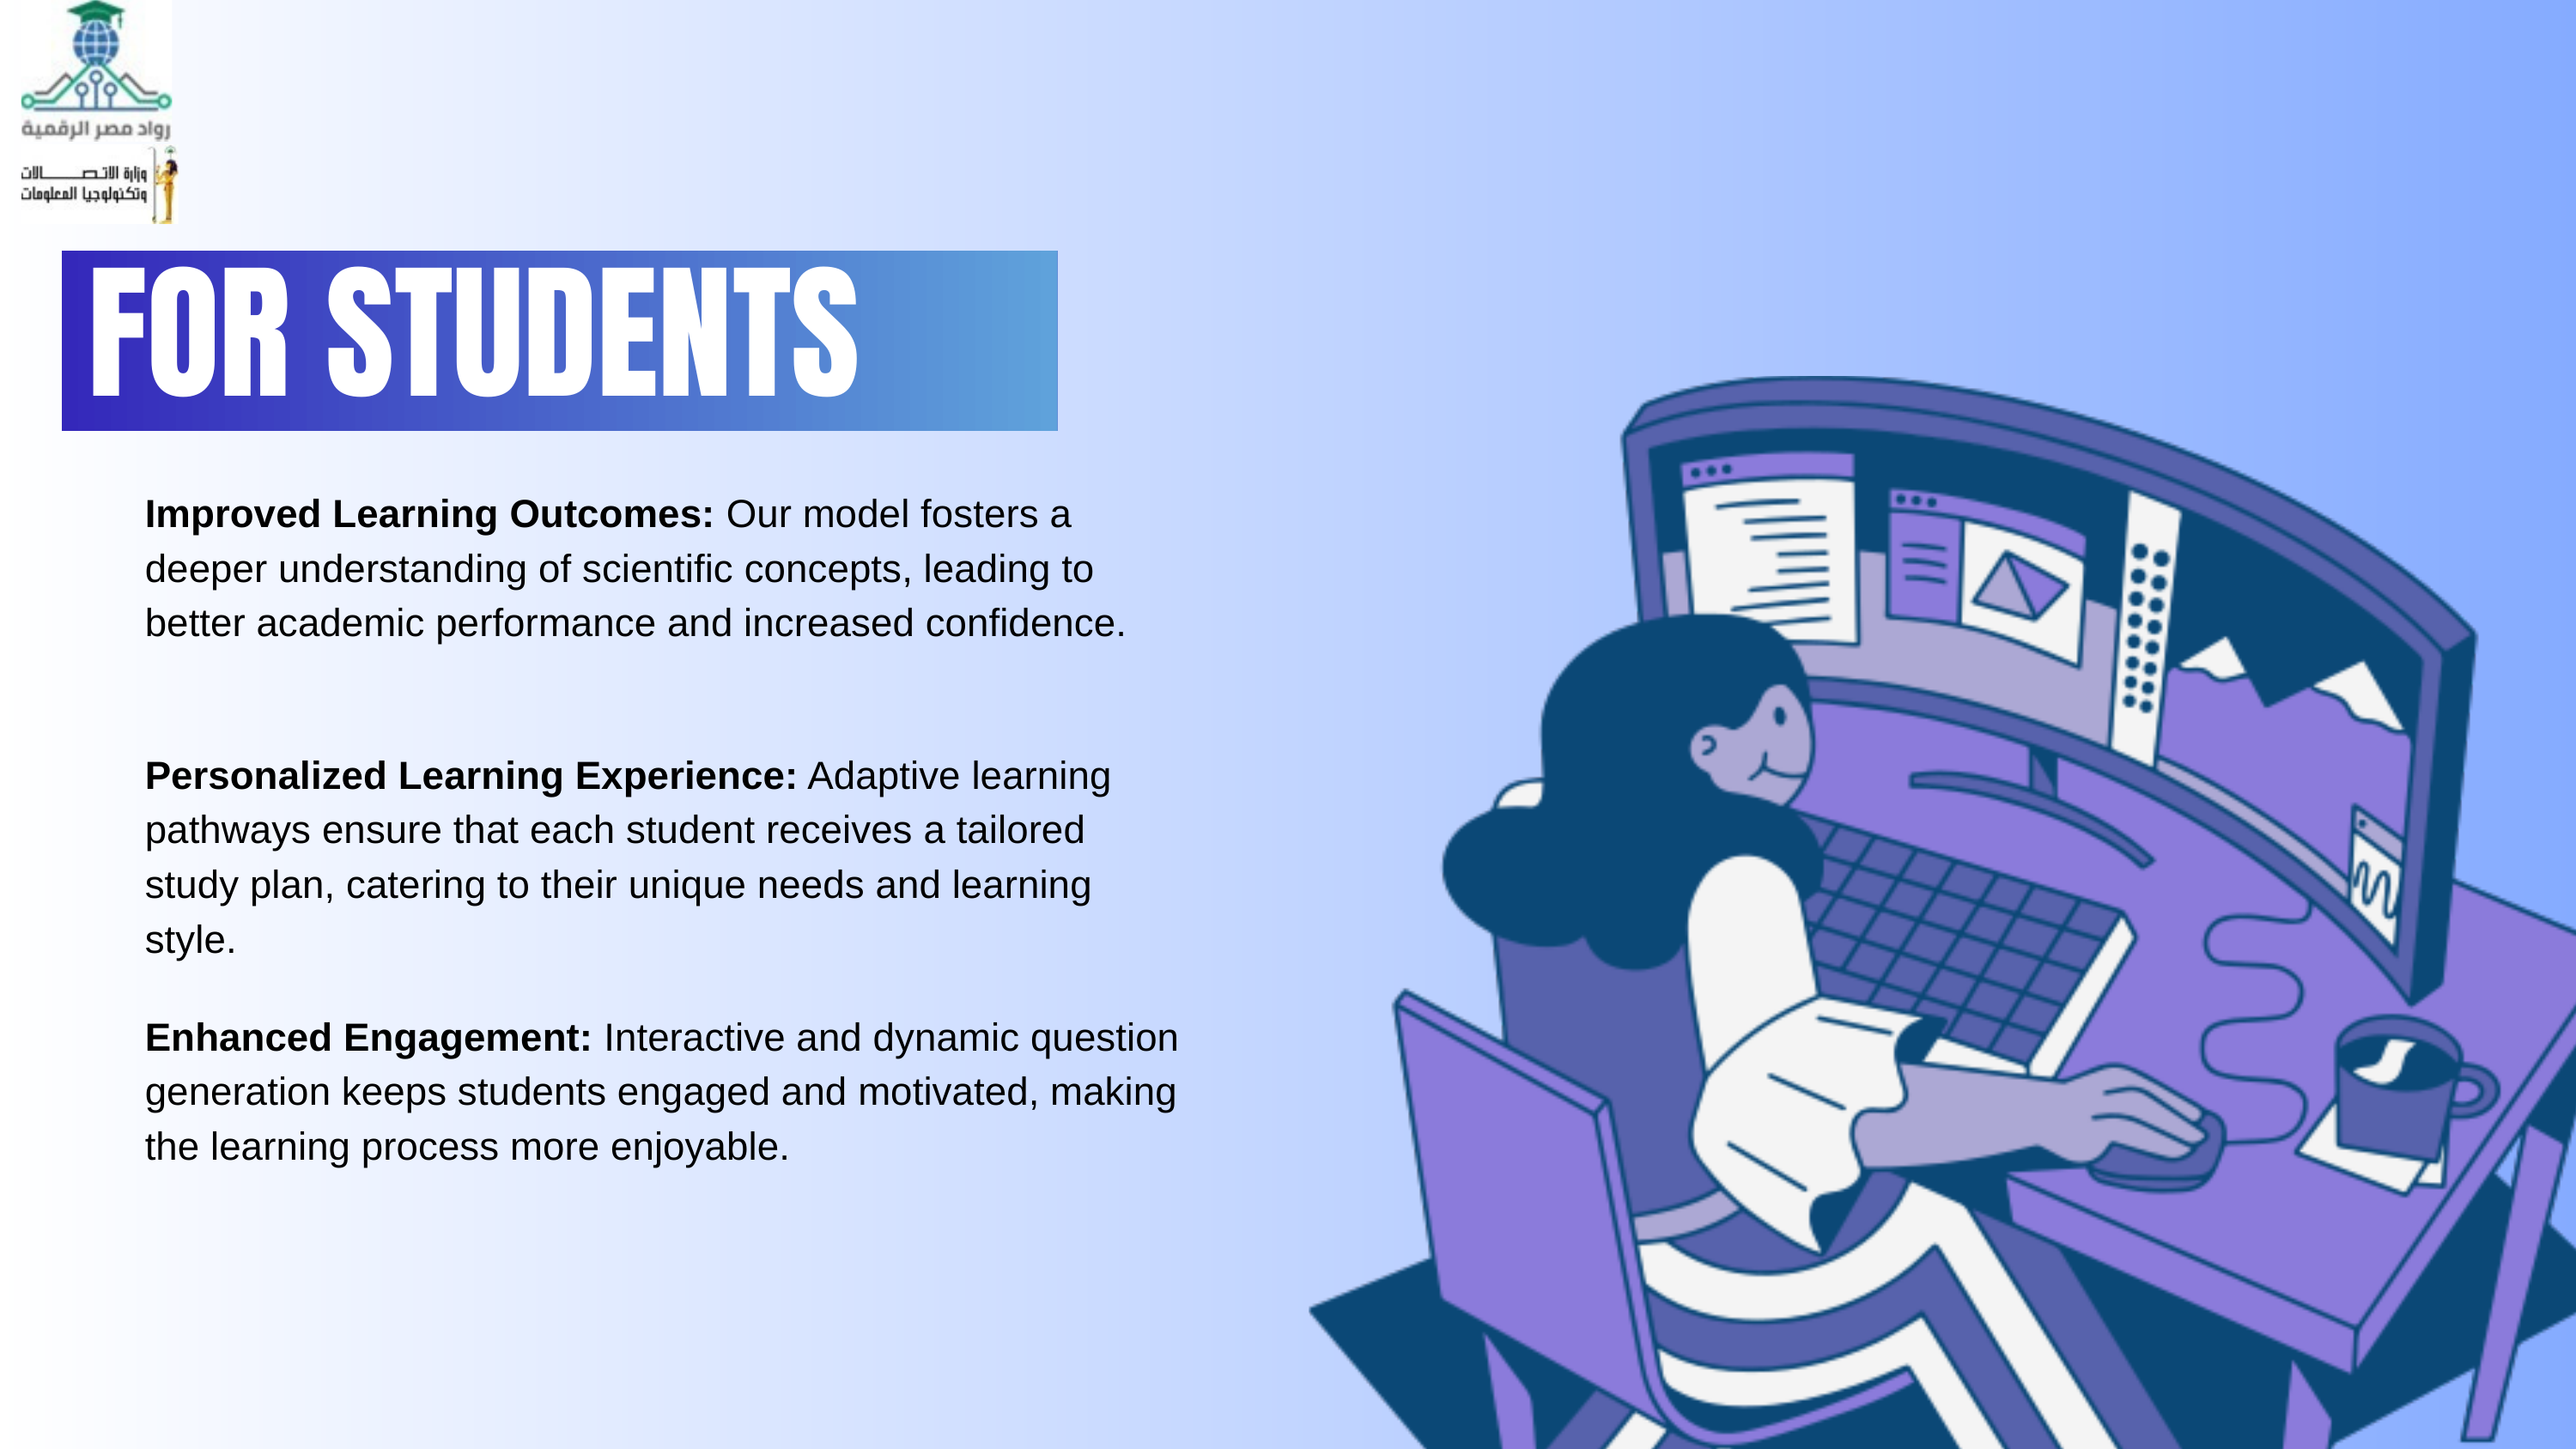

FOR STUDENTS

Improved Learning Outcomes: Our model fosters a deeper understanding of scientific concepts, leading to better academic performance and increased confidence.
Personalized Learning Experience: Adaptive learning pathways ensure that each student receives a tailored study plan, catering to their unique needs and learning style.
Enhanced Engagement: Interactive and dynamic question generation keeps students engaged and motivated, making the learning process more enjoyable.